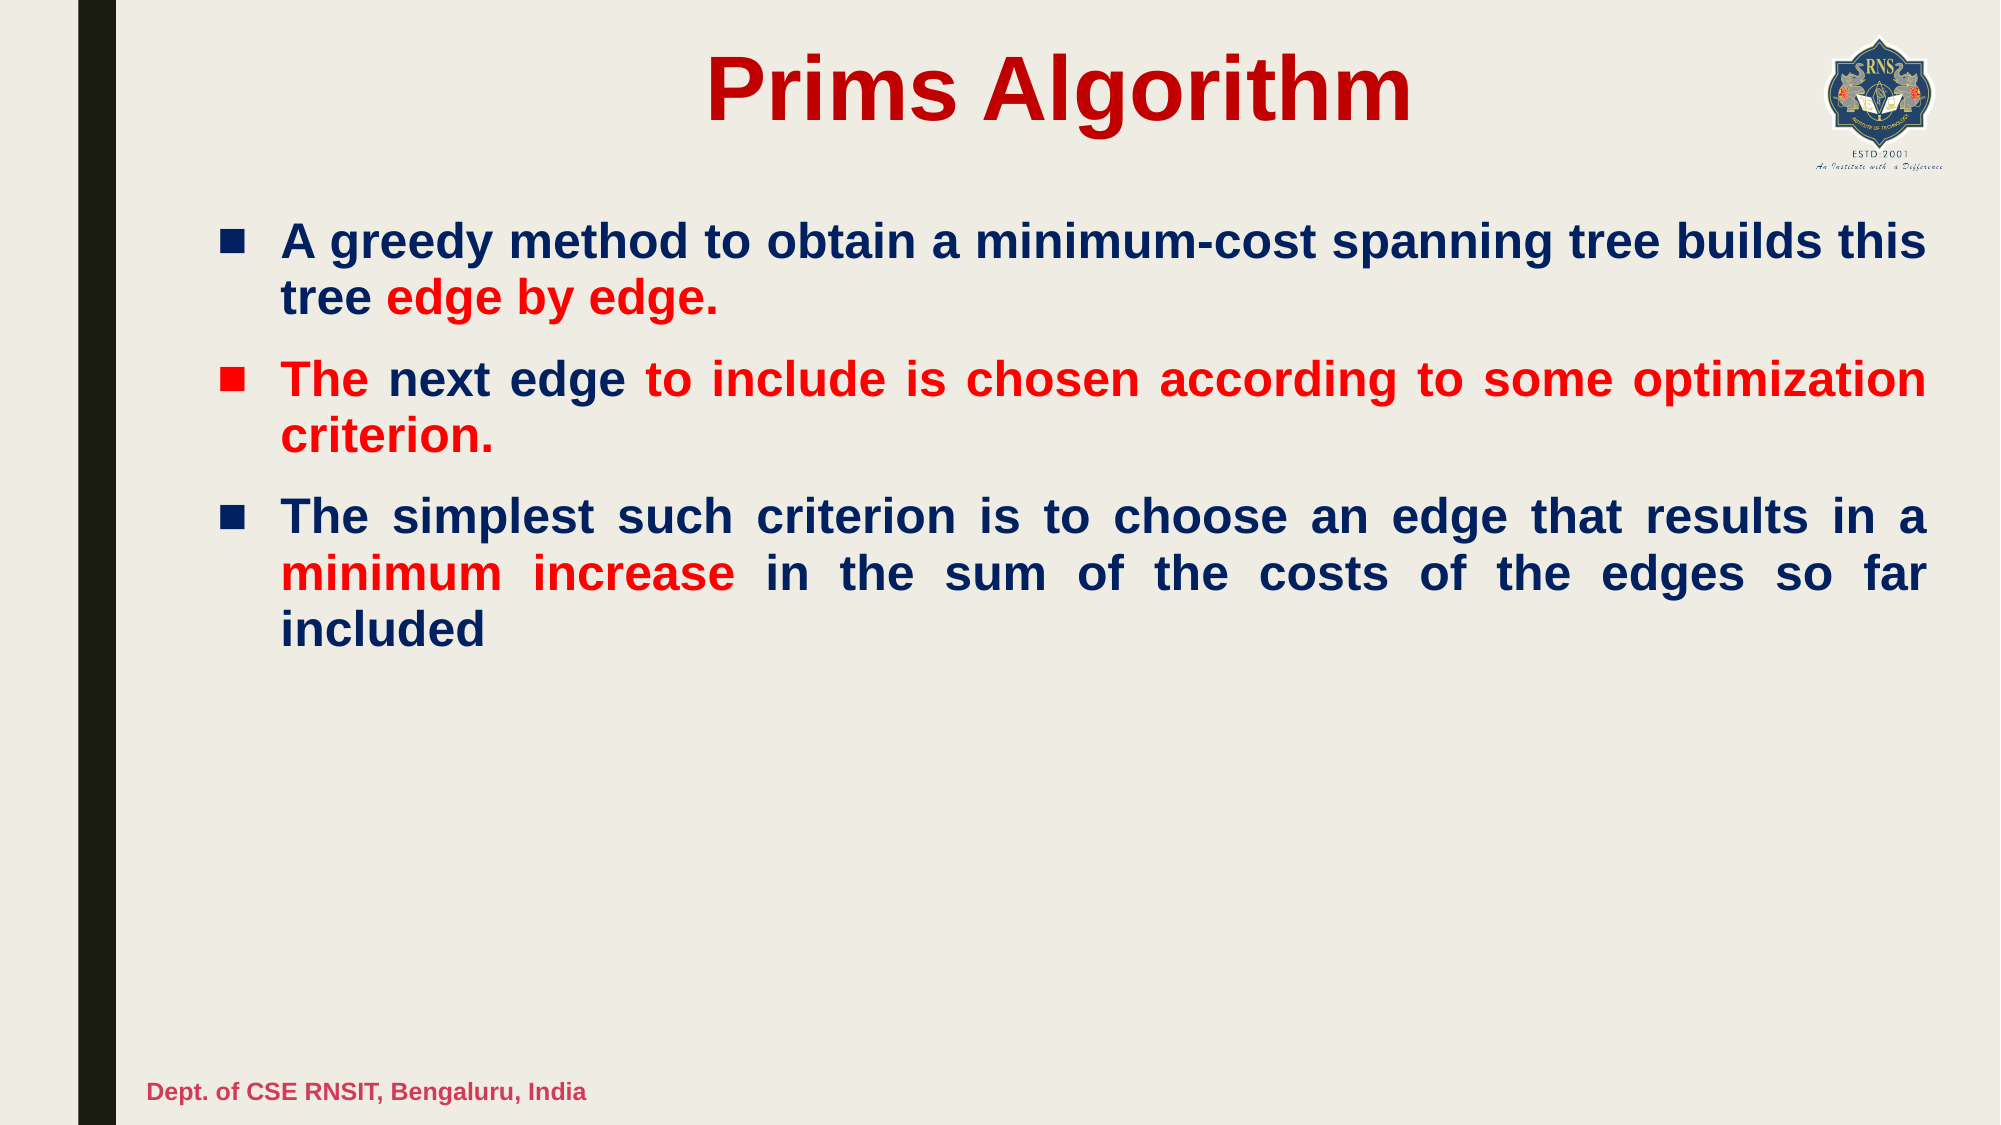

# Prims Algorithm
A greedy method to obtain a minimum-cost spanning tree builds this tree edge by edge.
The next edge to include is chosen according to some optimization criterion.
The simplest such criterion is to choose an edge that results in a minimum increase in the sum of the costs of the edges so far included
Dept. of CSE RNSIT, Bengaluru, India